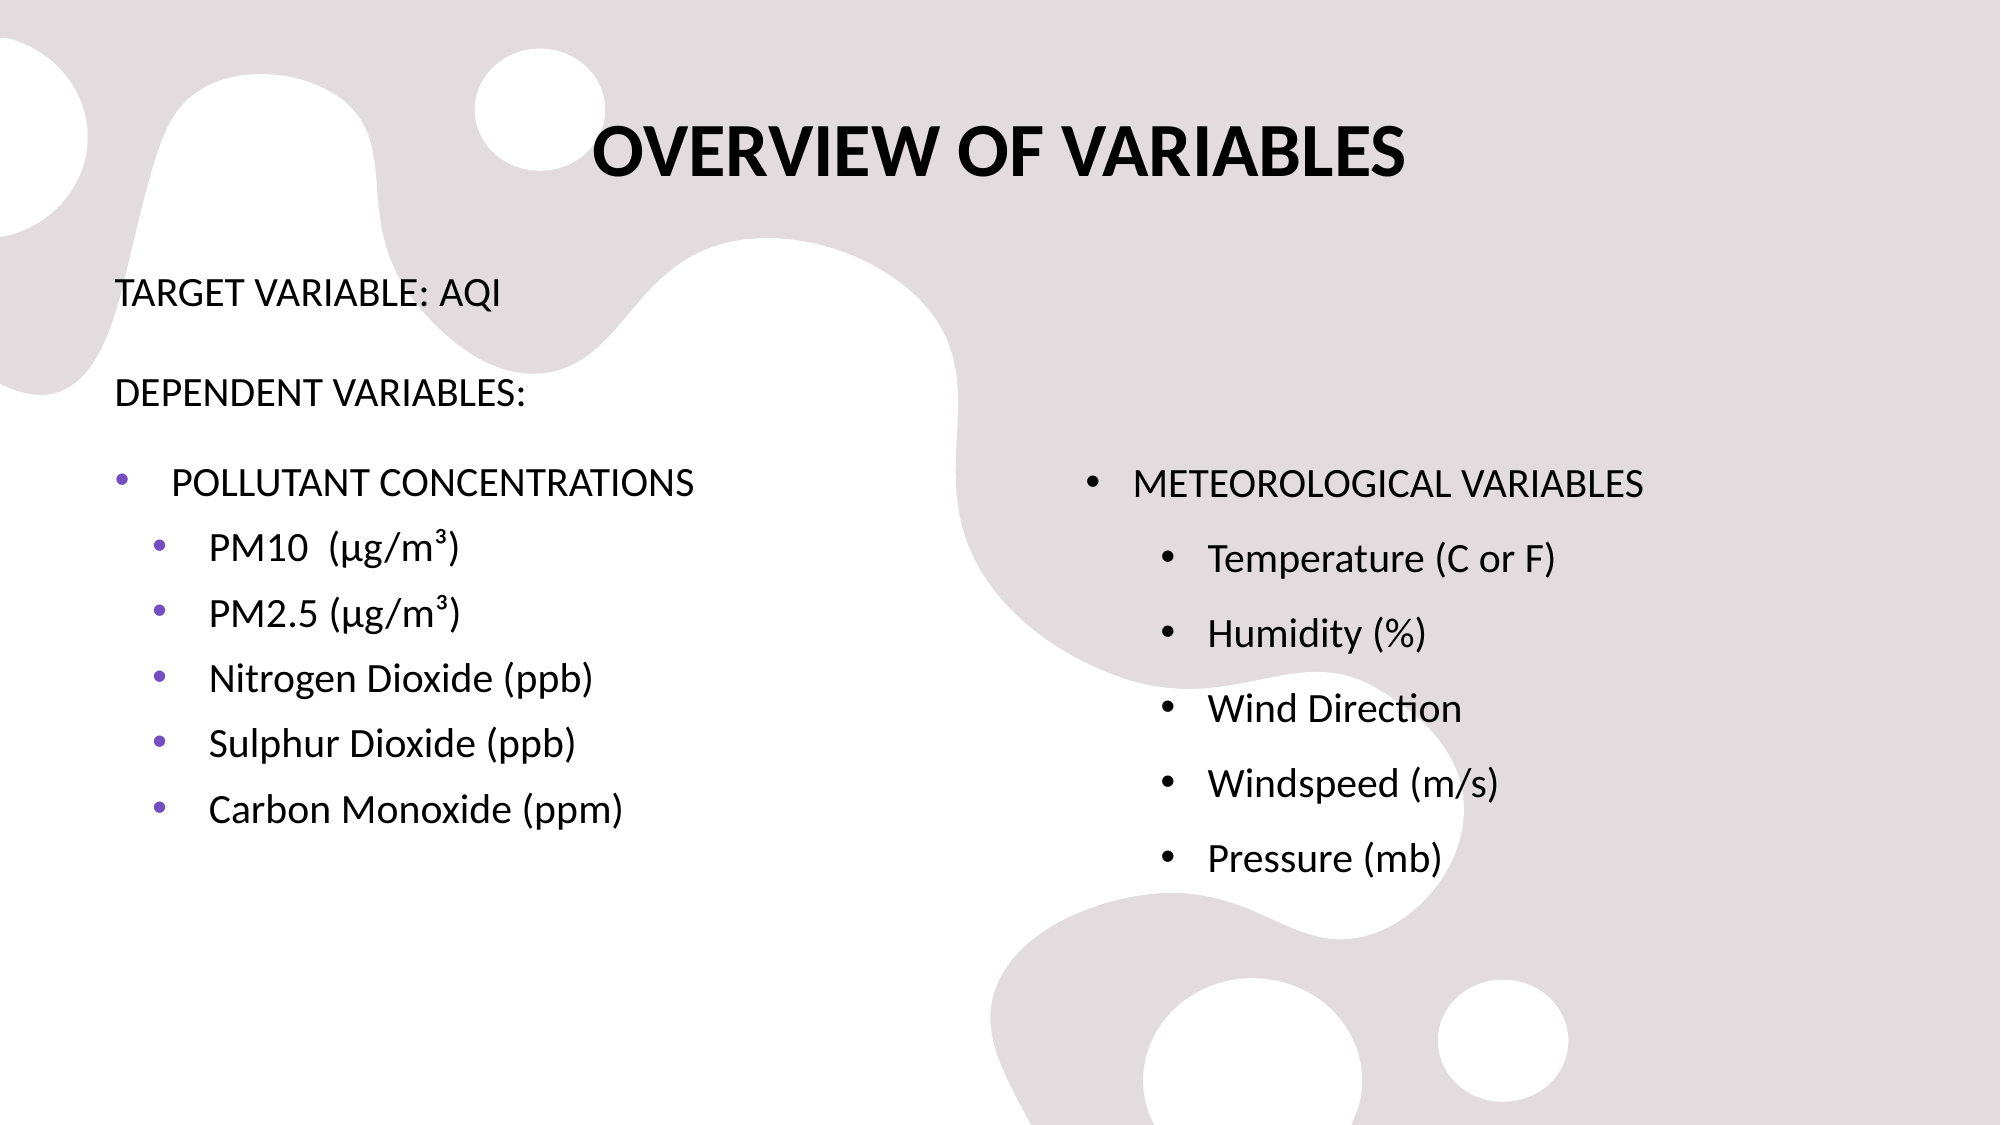

# OVERVIEW OF VARIABLES
TARGET VARIABLE: AQI

DEPENDENT VARIABLES:
METEOROLOGICAL VARIABLES
Temperature (C or F)
Humidity (%)
Wind Direction
Windspeed (m/s)
Pressure (mb)
POLLUTANT CONCENTRATIONS
PM10  (µg/m³)
PM2.5 (µg/m³)
Nitrogen Dioxide (ppb)
Sulphur Dioxide (ppb)
Carbon Monoxide (ppm)